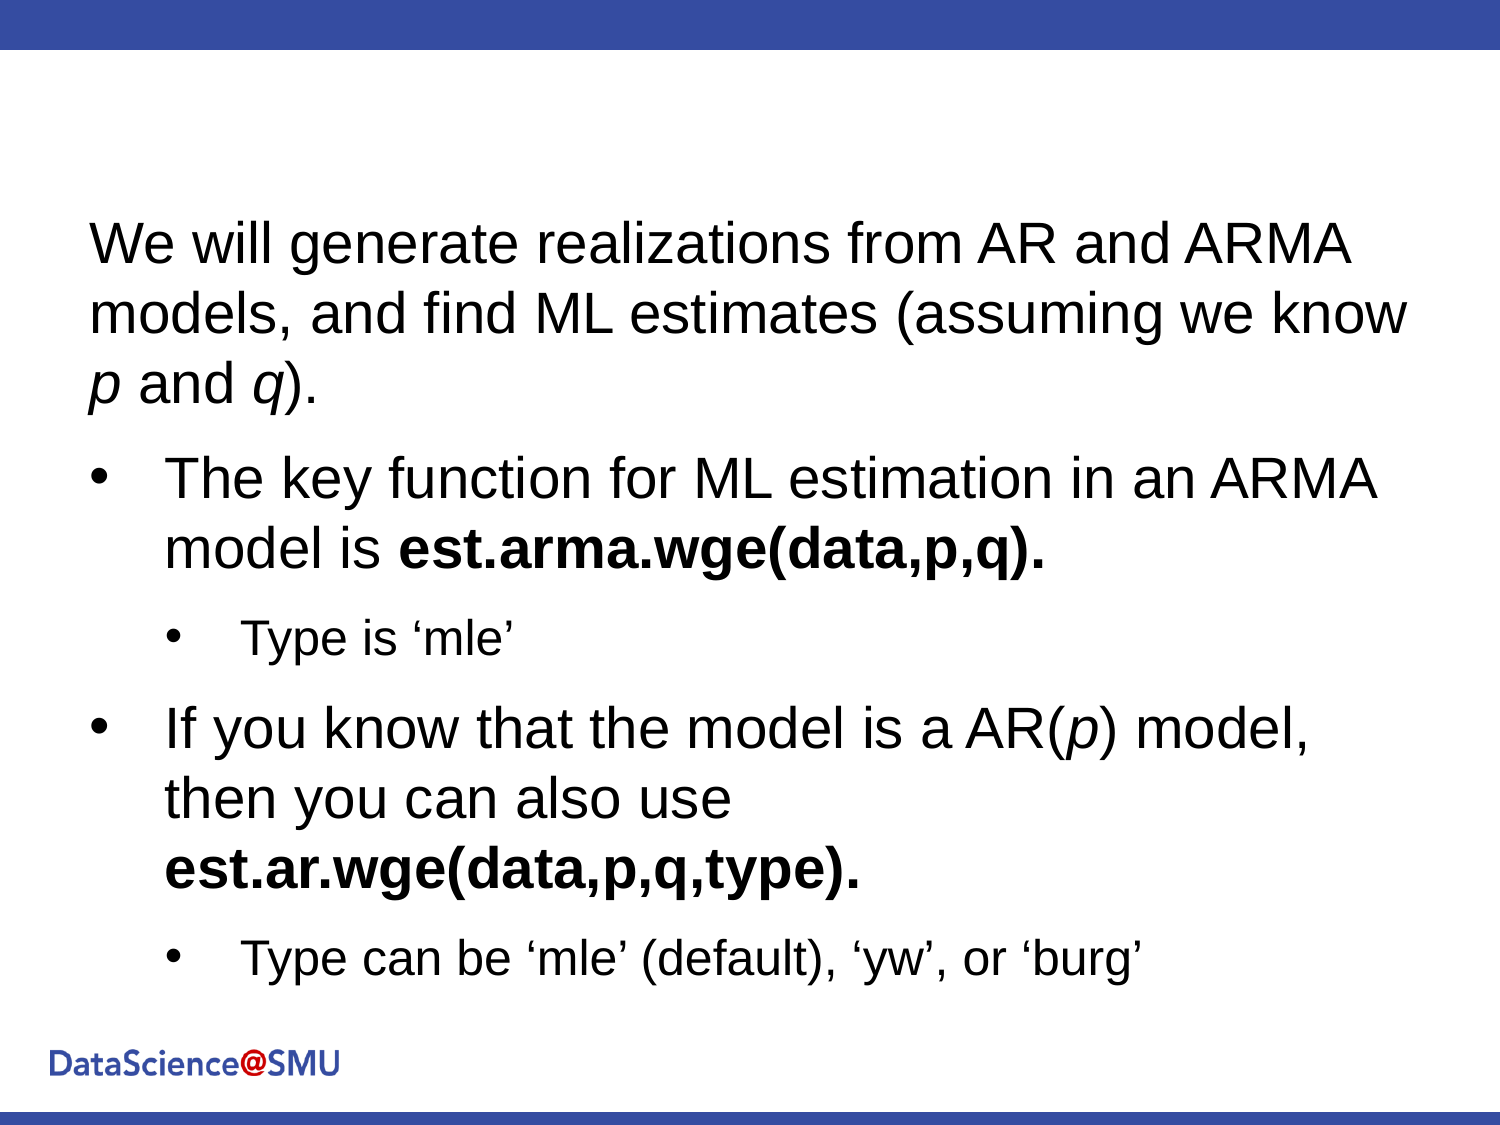

We will generate realizations from AR and ARMA models, and find ML estimates (assuming we know p and q).
The key function for ML estimation in an ARMA model is est.arma.wge(data,p,q).
Type is ‘mle’
If you know that the model is a AR(p) model, then you can also use est.ar.wge(data,p,q,type).
Type can be ‘mle’ (default), ‘yw’, or ‘burg’